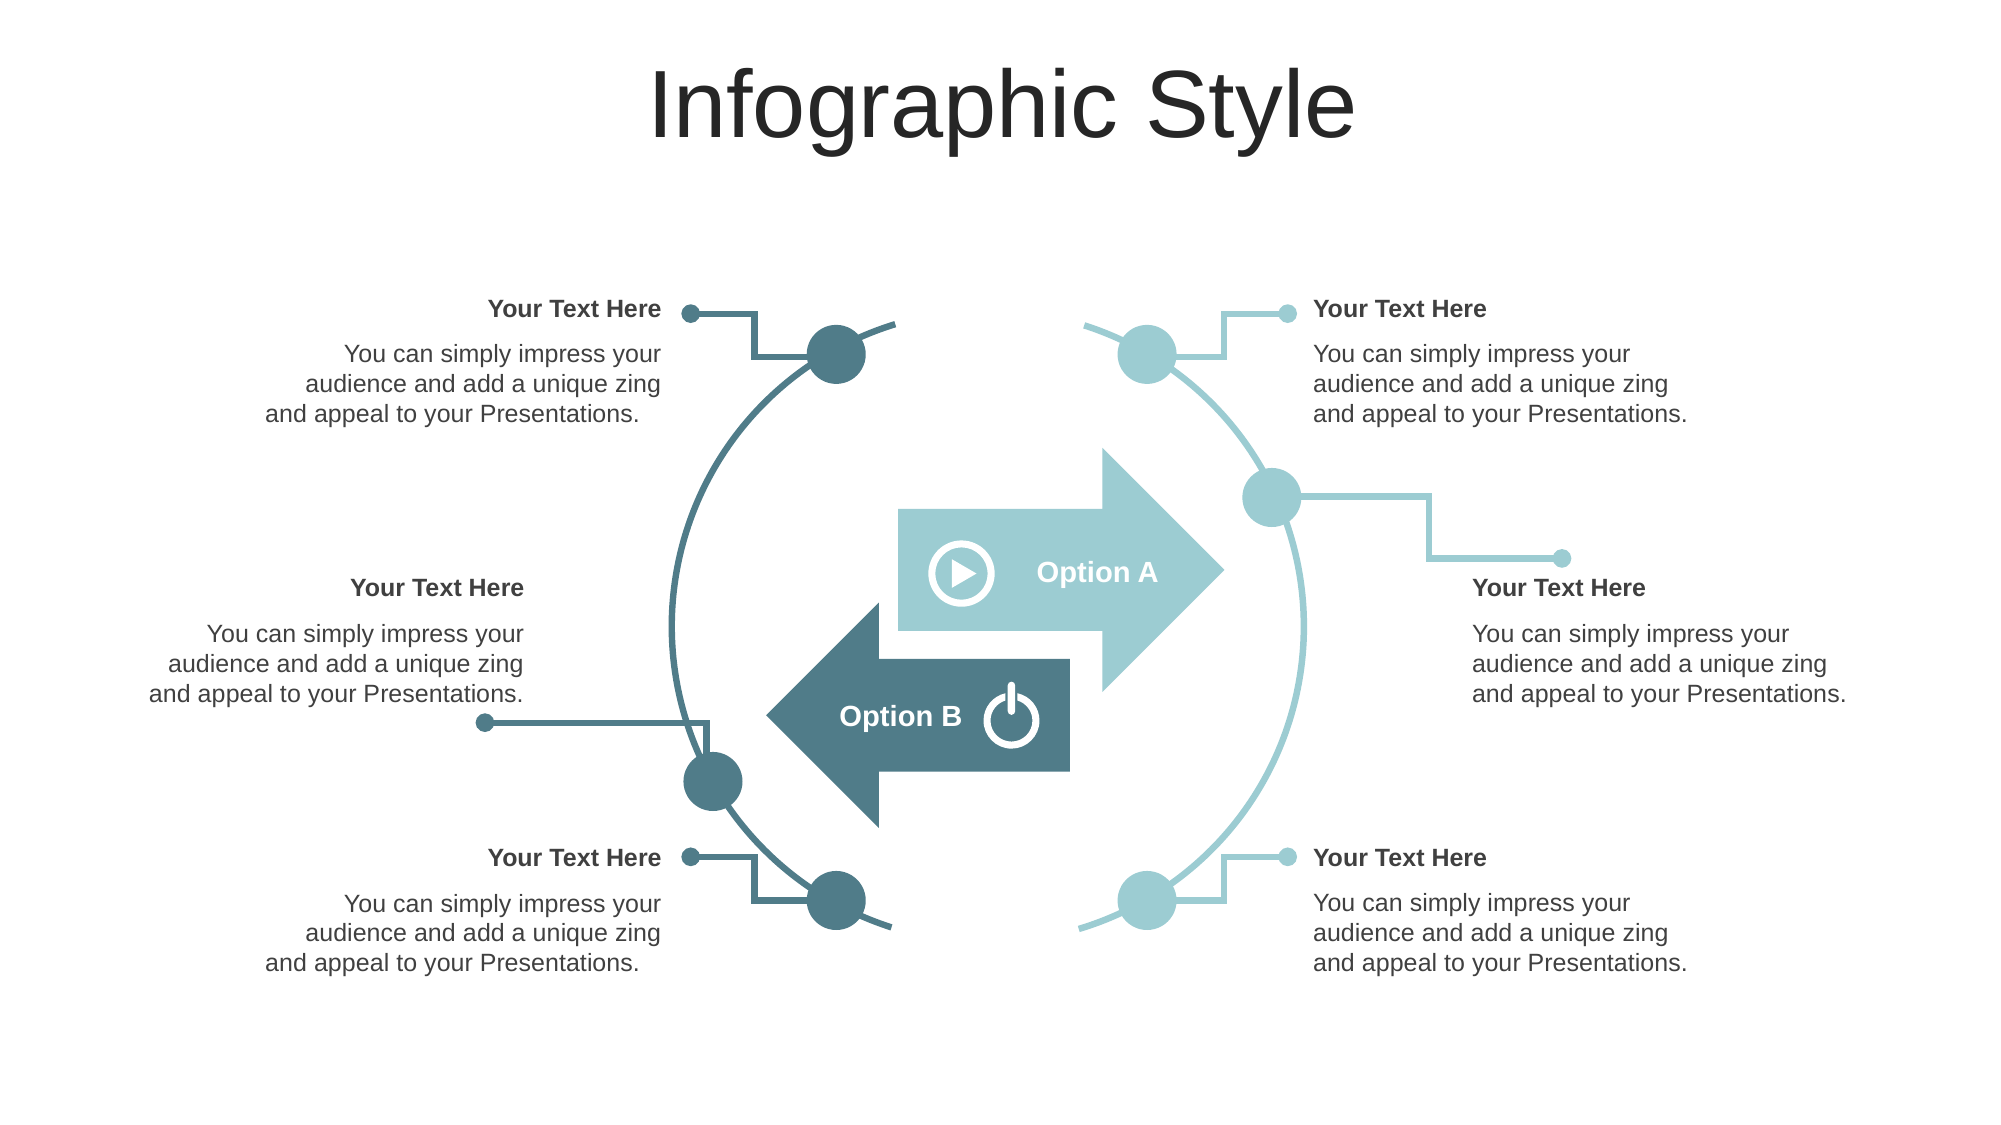

Infographic Style
Your Text Here
You can simply impress your audience and add a unique zing and appeal to your Presentations.
Your Text Here
You can simply impress your audience and add a unique zing and appeal to your Presentations.

Option A
Your Text Here
You can simply impress your audience and add a unique zing and appeal to your Presentations.
Your Text Here
You can simply impress your audience and add a unique zing and appeal to your Presentations.

Option B

Your Text Here
You can simply impress your audience and add a unique zing and appeal to your Presentations.
Your Text Here
You can simply impress your audience and add a unique zing and appeal to your Presentations.